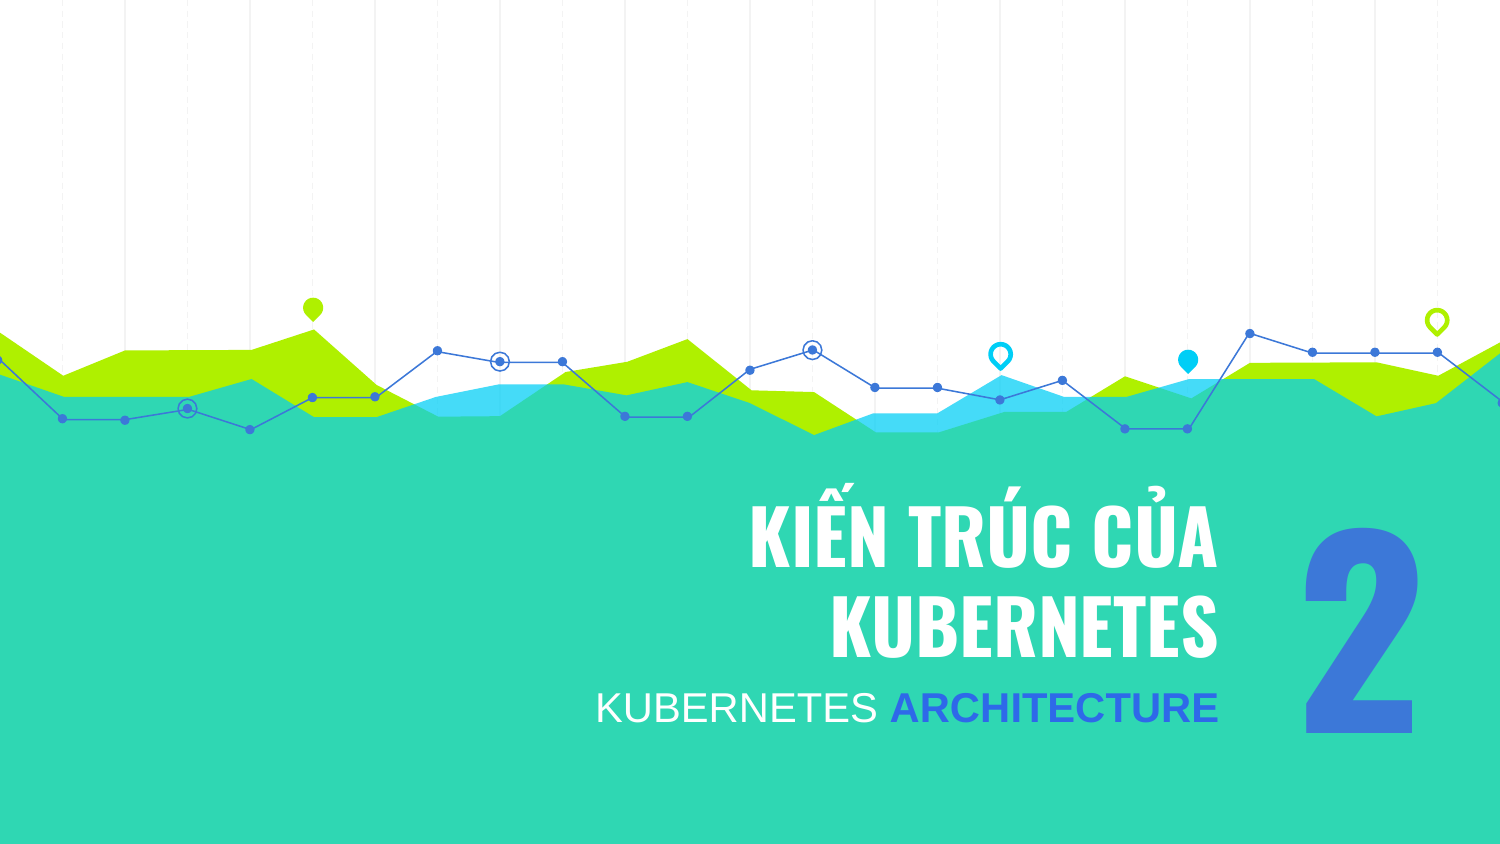

# KIẾN TRÚC CỦA KUBERNETES
2
KUBERNETES ARCHITECTURE